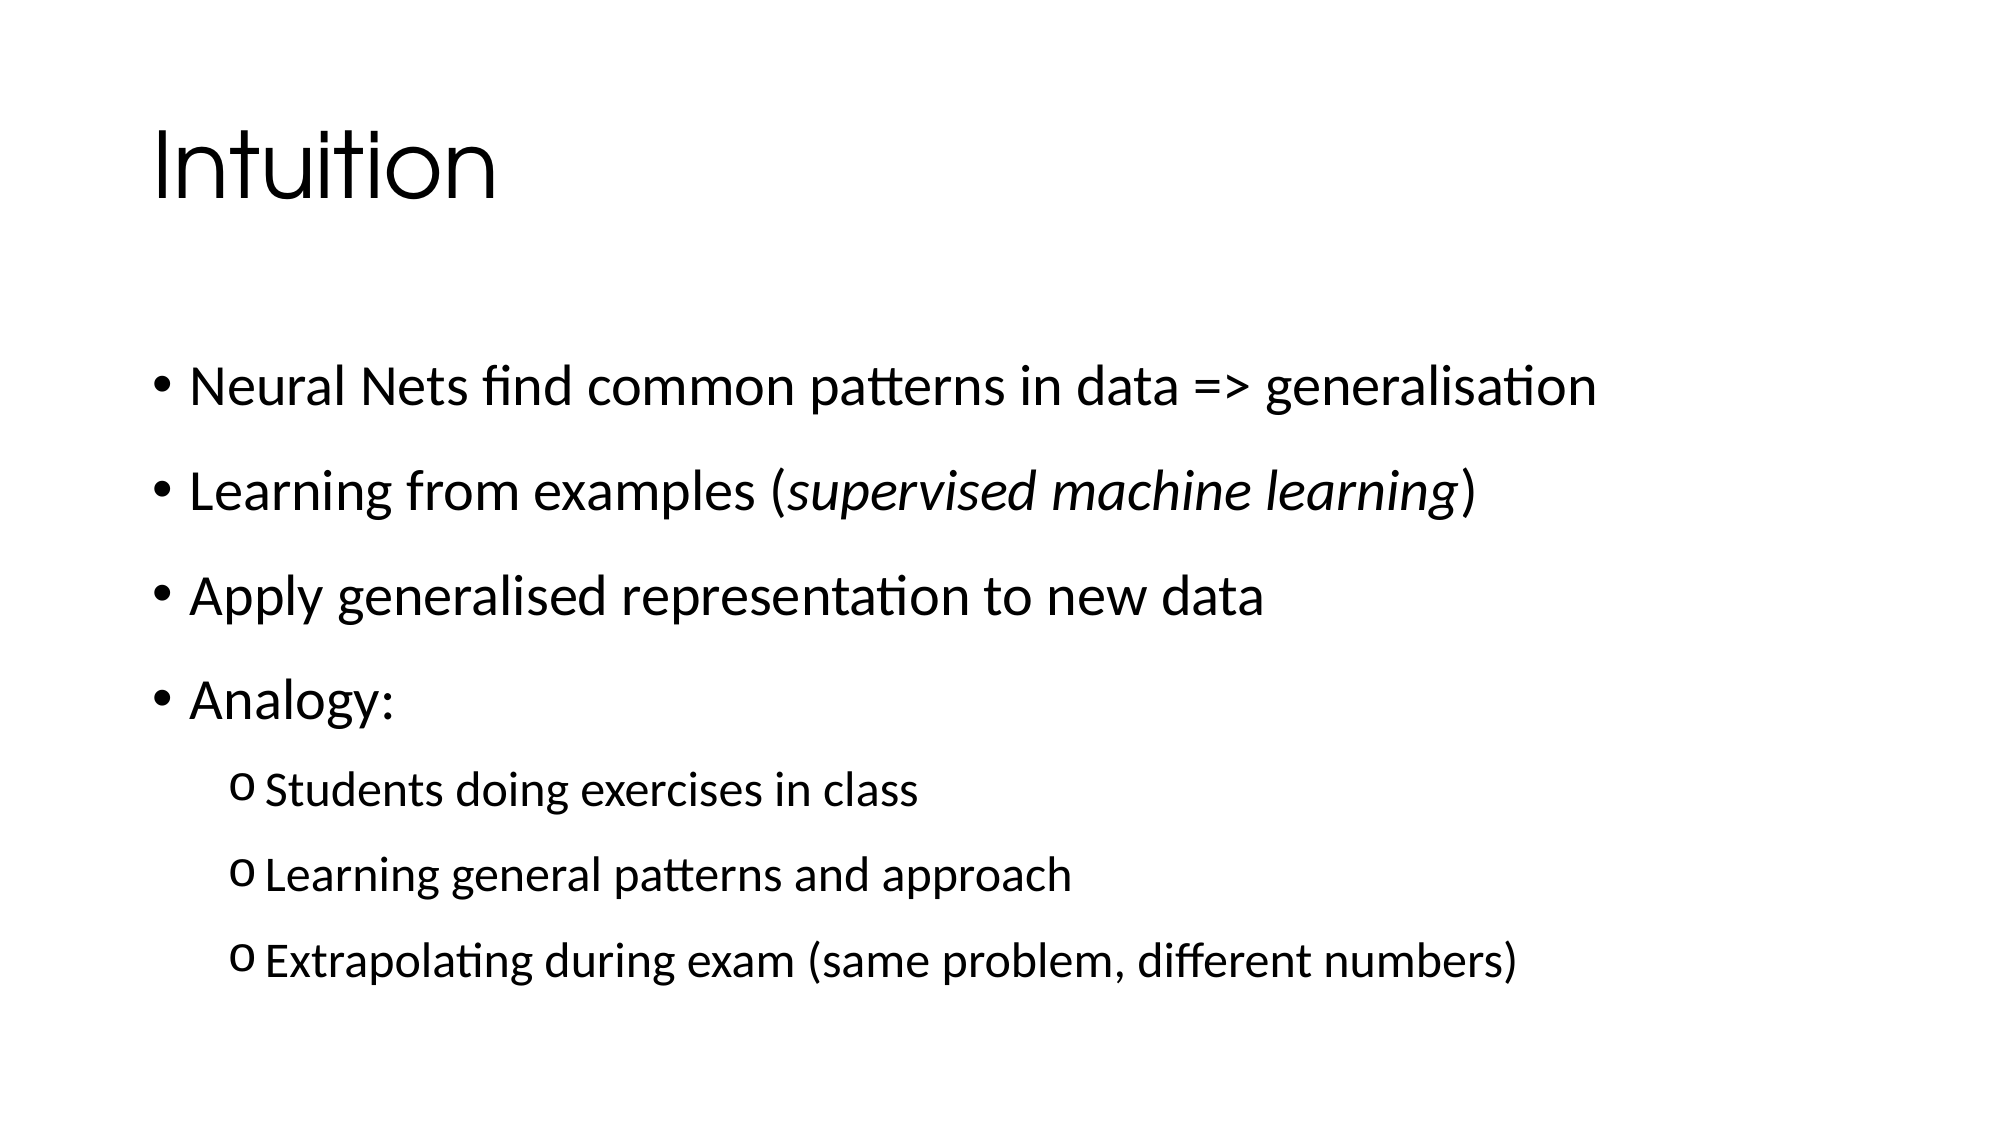

# Intuition
Neural Nets find common patterns in data => generalisation
Learning from examples (supervised machine learning)
Apply generalised representation to new data
Analogy:
Students doing exercises in class
Learning general patterns and approach
Extrapolating during exam (same problem, different numbers)